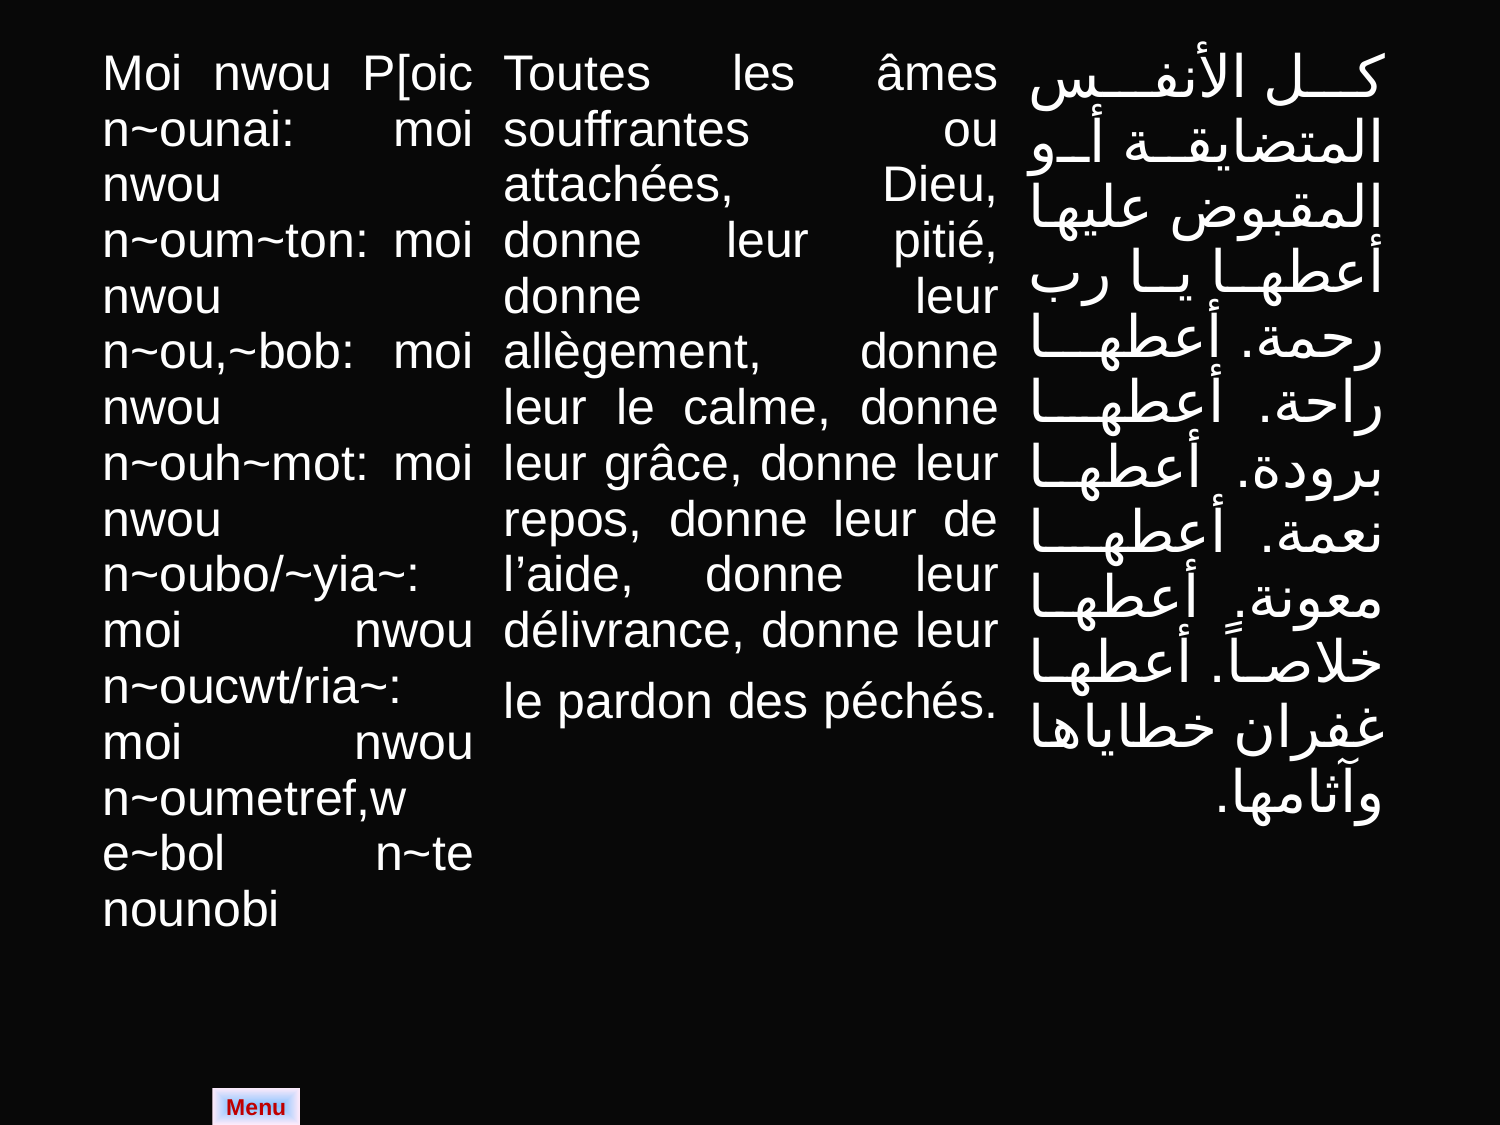

| Moi nwou P[oic n~ounai: moi nwou n~oum~ton: moi nwou n~ou,~bob: moi nwou n~ouh~mot: moi nwou n~oubo/~yia~: moi nwou n~oucwt/ria~: moi nwou n~oumetref,w e~bol n~te nounobi | Toutes les âmes souffrantes ou attachées, Dieu, donne leur pitié, donne leur allègement, donne leur le calme, donne leur grâce, donne leur repos, donne leur de l’aide, donne leur délivrance, donne leur le pardon des péchés. | كل الأنفس المتضايقة أو المقبوض عليها أعطها يا رب رحمة. أعطها راحة. أعطها برودة. أعطها نعمة. أعطها معونة. أعطها خلاصاً. أعطها غفران خطاياها وآثامها. |
| --- | --- | --- |
Menu